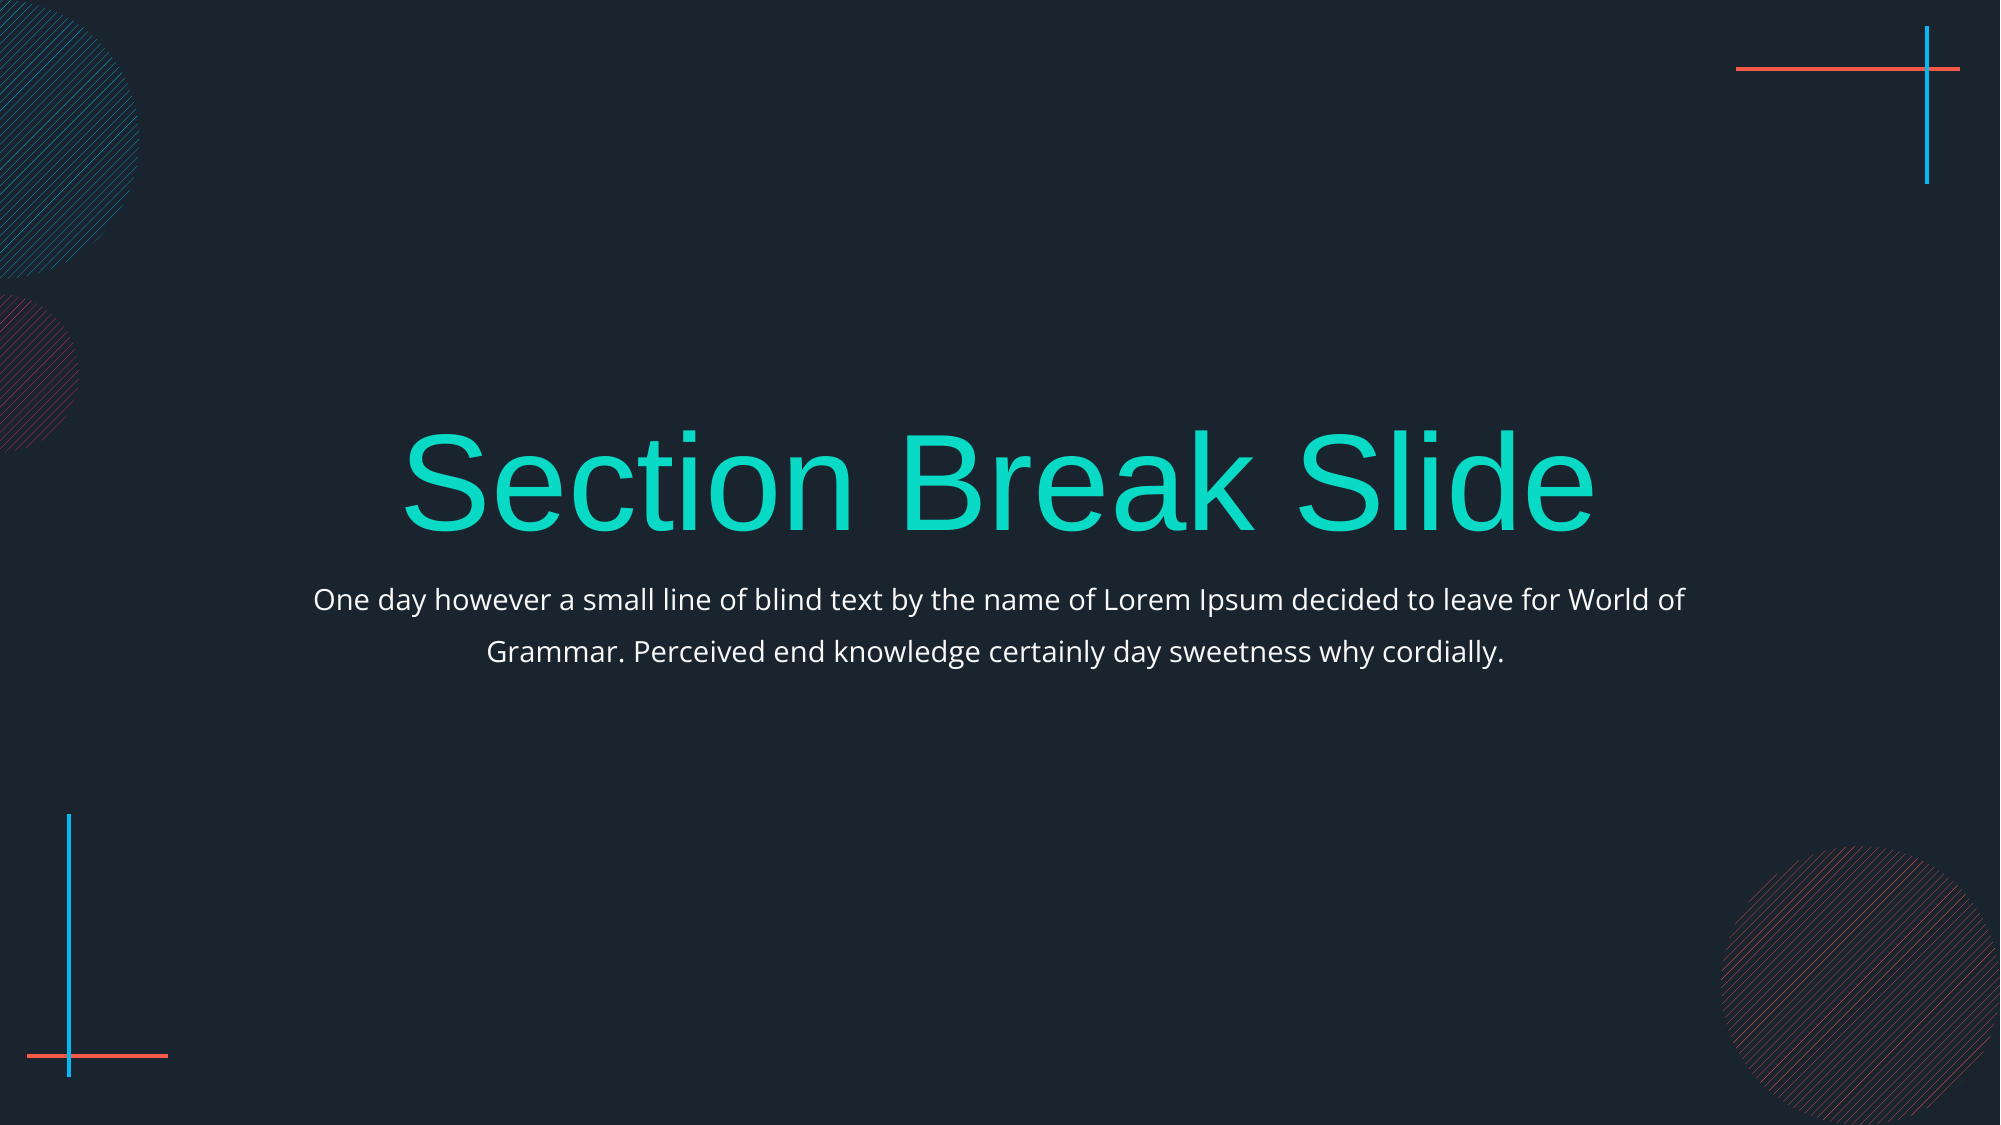

Section Break Slide
One day however a small line of blind text by the name of Lorem Ipsum decided to leave for World of Grammar. Perceived end knowledge certainly day sweetness why cordially.